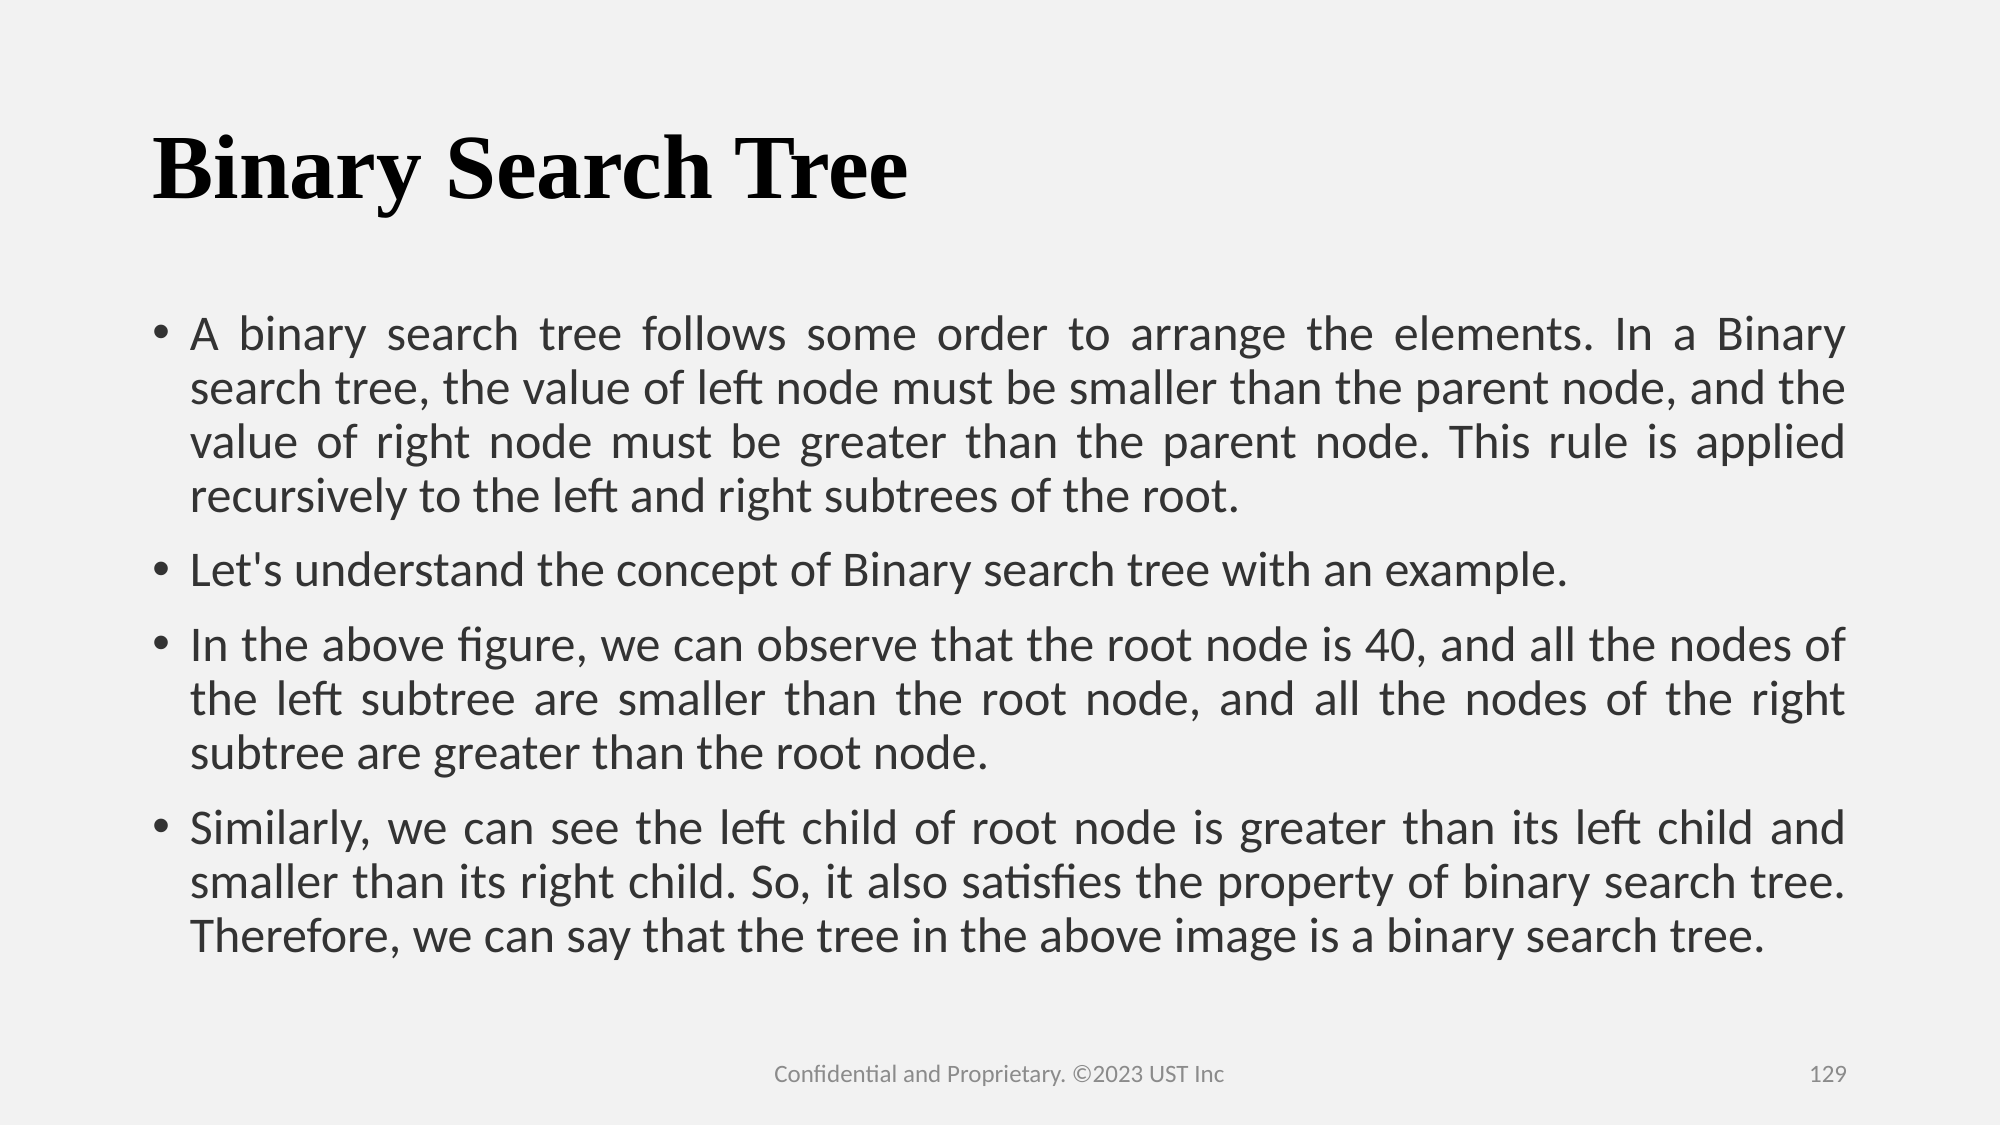

# Binary Search Tree
A binary search tree follows some order to arrange the elements. In a Binary search tree, the value of left node must be smaller than the parent node, and the value of right node must be greater than the parent node. This rule is applied recursively to the left and right subtrees of the root.
Let's understand the concept of Binary search tree with an example.
In the above figure, we can observe that the root node is 40, and all the nodes of the left subtree are smaller than the root node, and all the nodes of the right subtree are greater than the root node.
Similarly, we can see the left child of root node is greater than its left child and smaller than its right child. So, it also satisfies the property of binary search tree. Therefore, we can say that the tree in the above image is a binary search tree.

Confidential and Proprietary. ©2023 UST Inc
129